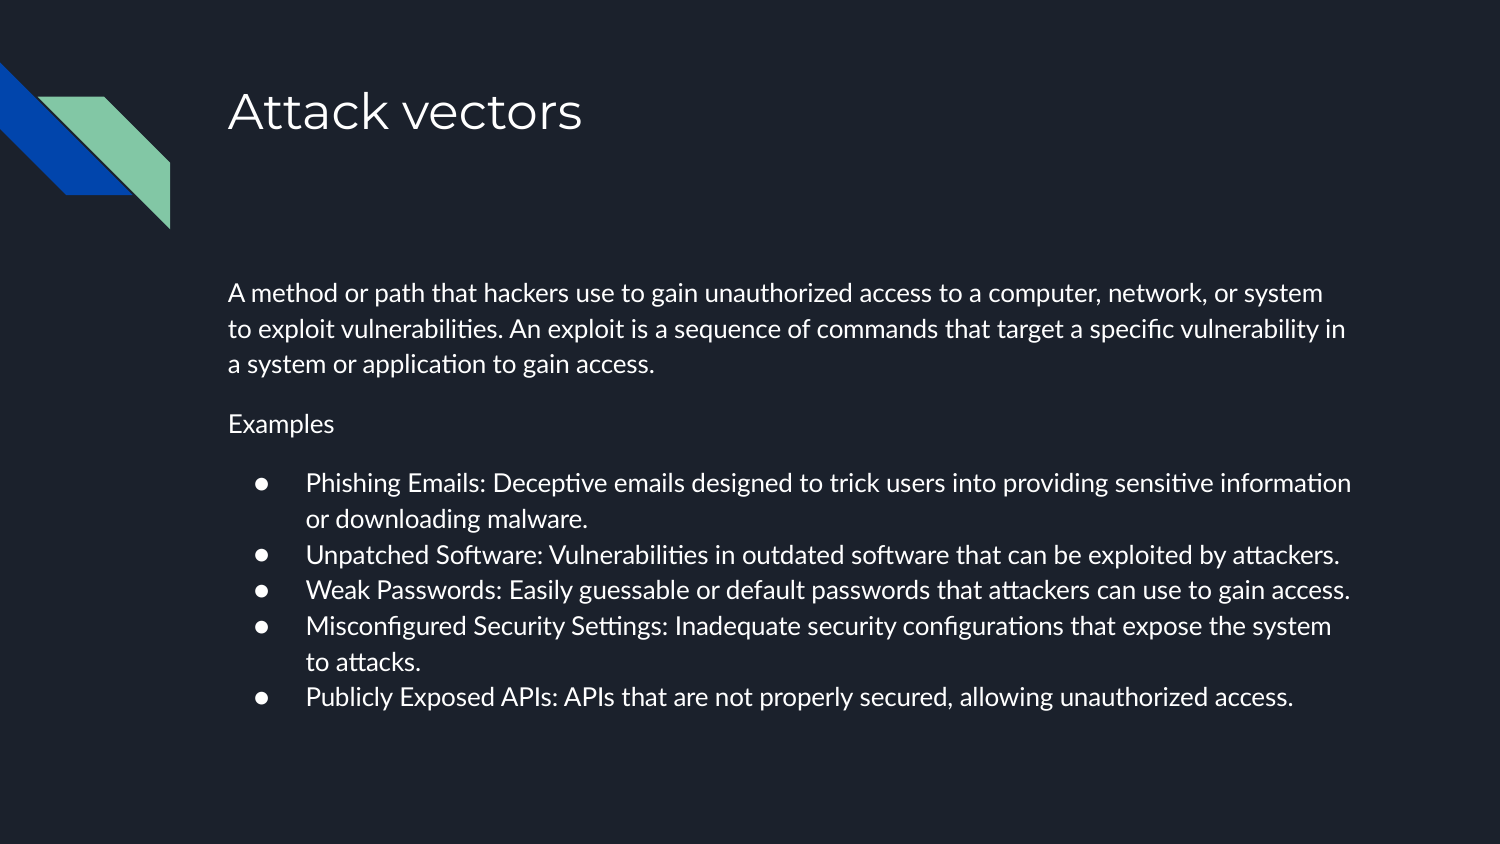

# Attack vectors
A method or path that hackers use to gain unauthorized access to a computer, network, or system to exploit vulnerabilities. An exploit is a sequence of commands that target a specific vulnerability in a system or application to gain access.
Examples
Phishing Emails: Deceptive emails designed to trick users into providing sensitive information or downloading malware.
Unpatched Software: Vulnerabilities in outdated software that can be exploited by attackers.
Weak Passwords: Easily guessable or default passwords that attackers can use to gain access.
Misconfigured Security Settings: Inadequate security configurations that expose the system to attacks.
Publicly Exposed APIs: APIs that are not properly secured, allowing unauthorized access.